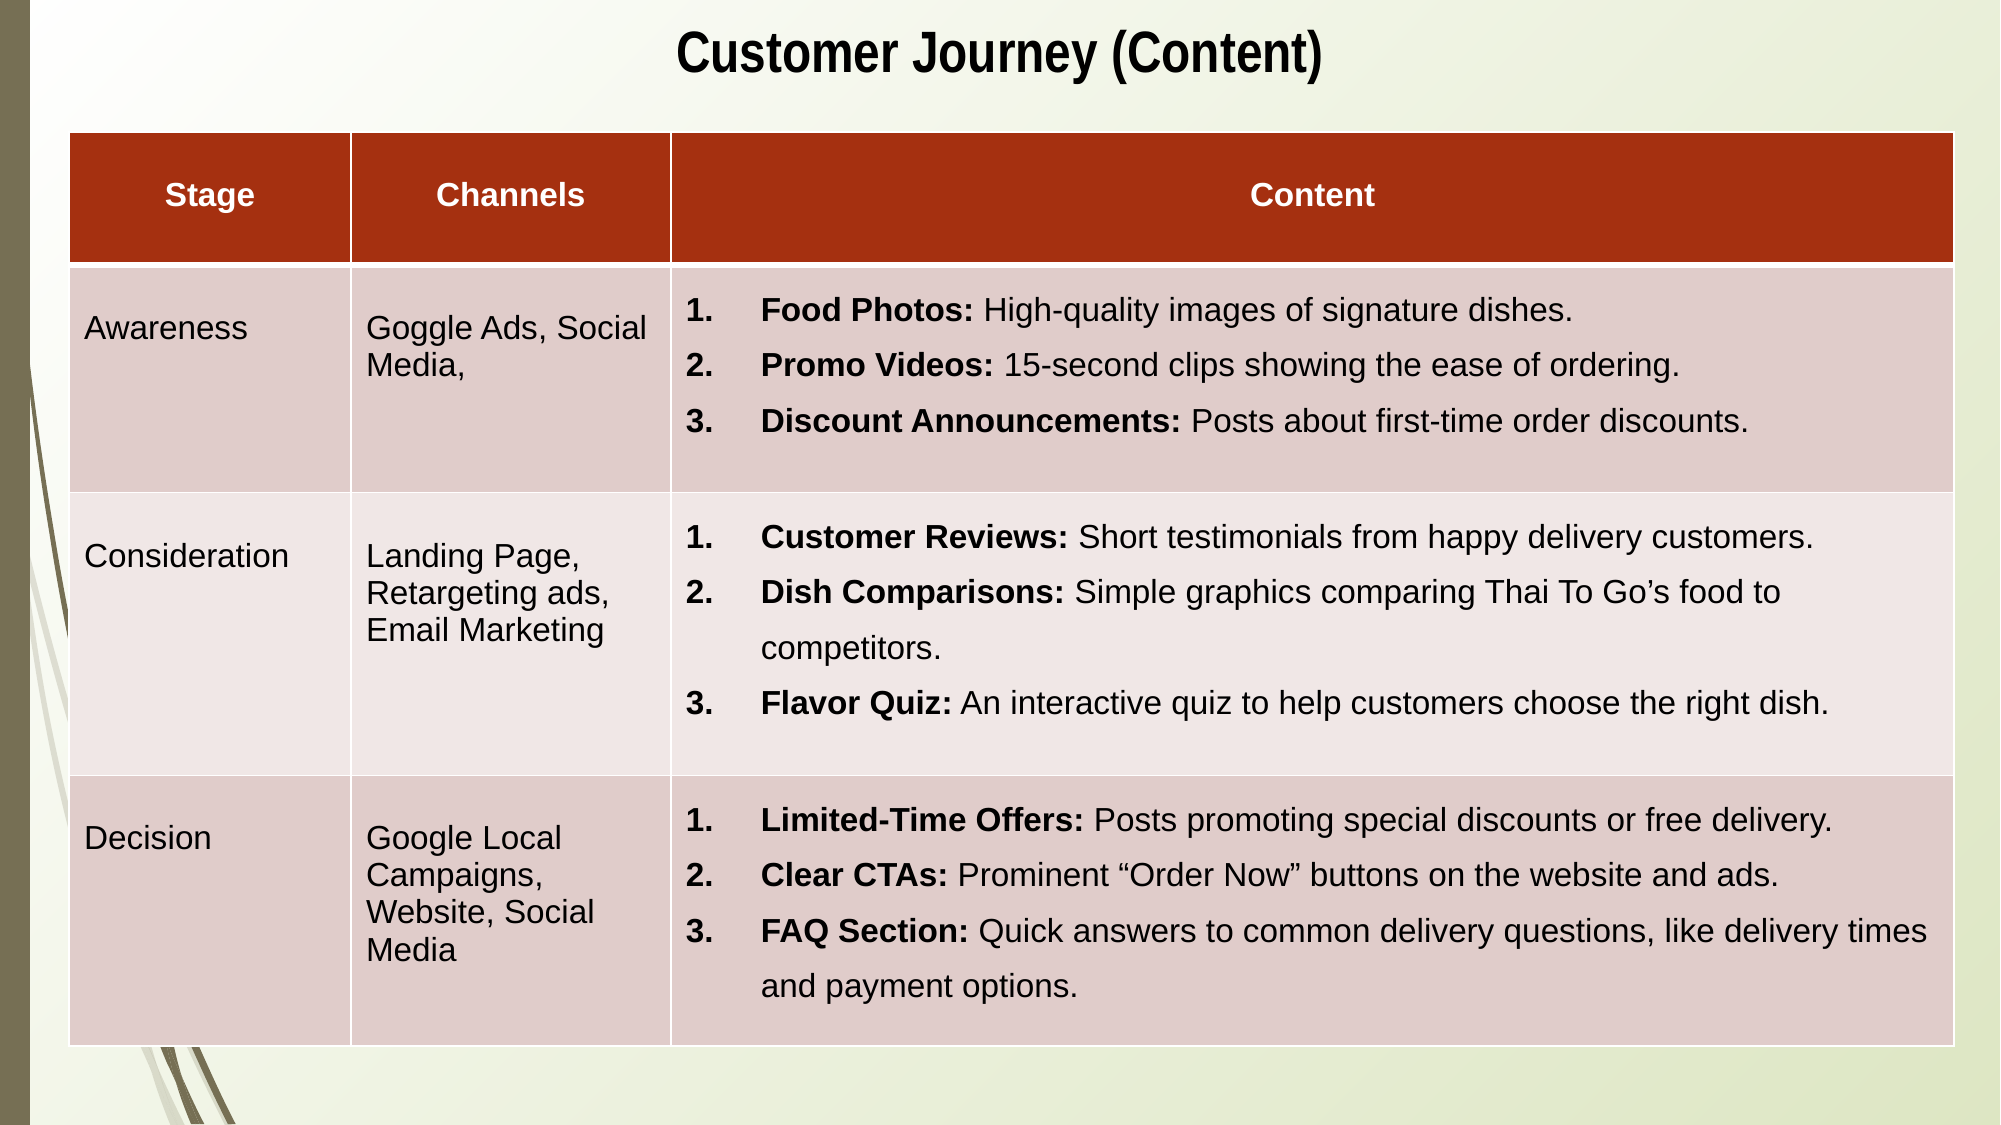

Customer Journey (Content)

| Stage | Channels | Content |
| --- | --- | --- |
| Awareness | Goggle Ads, Social Media, | Food Photos: High-quality images of signature dishes. Promo Videos: 15-second clips showing the ease of ordering. Discount Announcements: Posts about first-time order discounts. |
| Consideration | Landing Page, Retargeting ads, Email Marketing | Customer Reviews: Short testimonials from happy delivery customers. Dish Comparisons: Simple graphics comparing Thai To Go’s food to competitors. Flavor Quiz: An interactive quiz to help customers choose the right dish. |
| Decision | Google Local Campaigns, Website, Social Media | Limited-Time Offers: Posts promoting special discounts or free delivery. Clear CTAs: Prominent “Order Now” buttons on the website and ads. FAQ Section: Quick answers to common delivery questions, like delivery times and payment options. |